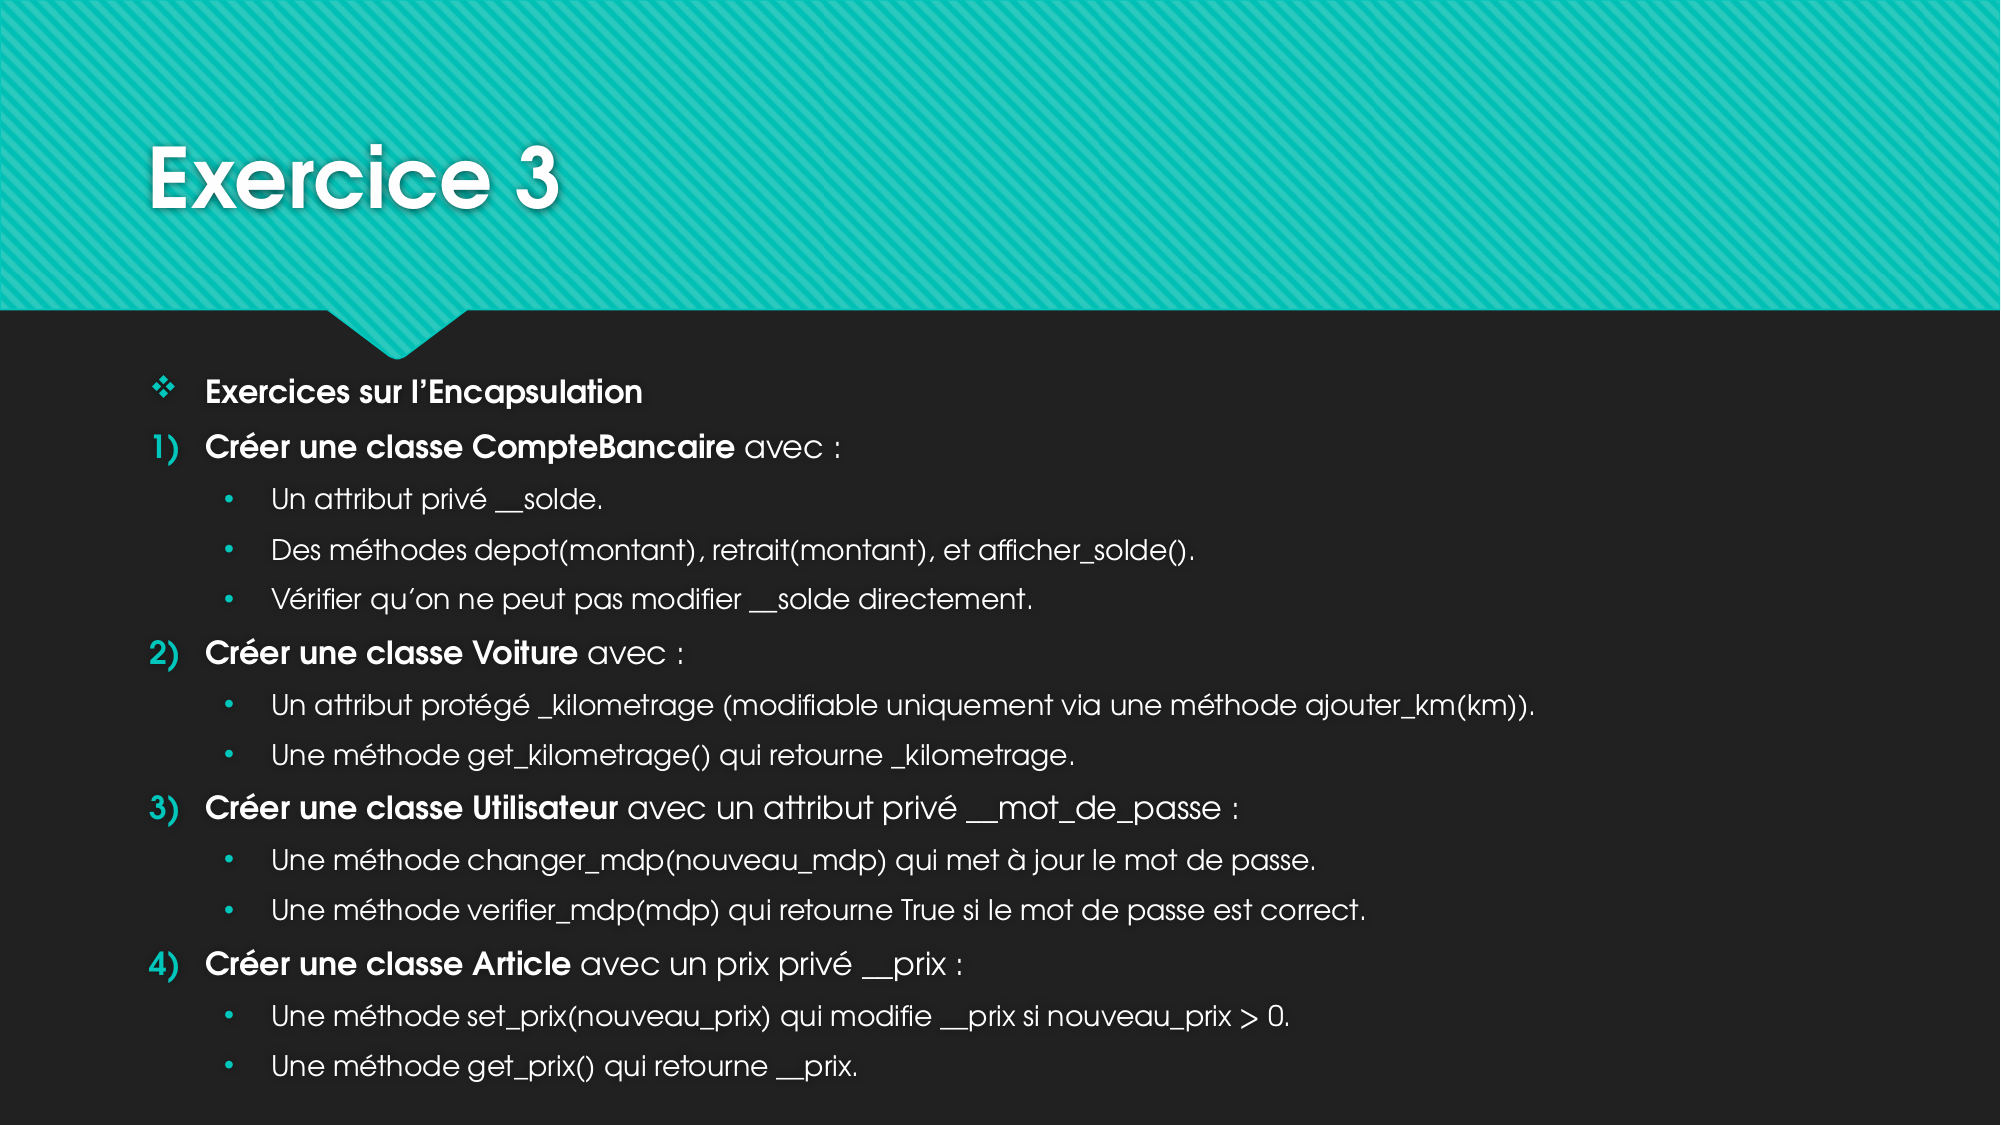

# Exercice 3
Exercices sur l’Encapsulation
Créer une classe CompteBancaire avec :
Un attribut privé __solde.
Des méthodes depot(montant), retrait(montant), et afficher_solde().
Vérifier qu’on ne peut pas modifier __solde directement.
Créer une classe Voiture avec :
Un attribut protégé _kilometrage (modifiable uniquement via une méthode ajouter_km(km)).
Une méthode get_kilometrage() qui retourne _kilometrage.
Créer une classe Utilisateur avec un attribut privé __mot_de_passe :
Une méthode changer_mdp(nouveau_mdp) qui met à jour le mot de passe.
Une méthode verifier_mdp(mdp) qui retourne True si le mot de passe est correct.
Créer une classe Article avec un prix privé __prix :
Une méthode set_prix(nouveau_prix) qui modifie __prix si nouveau_prix > 0.
Une méthode get_prix() qui retourne __prix.